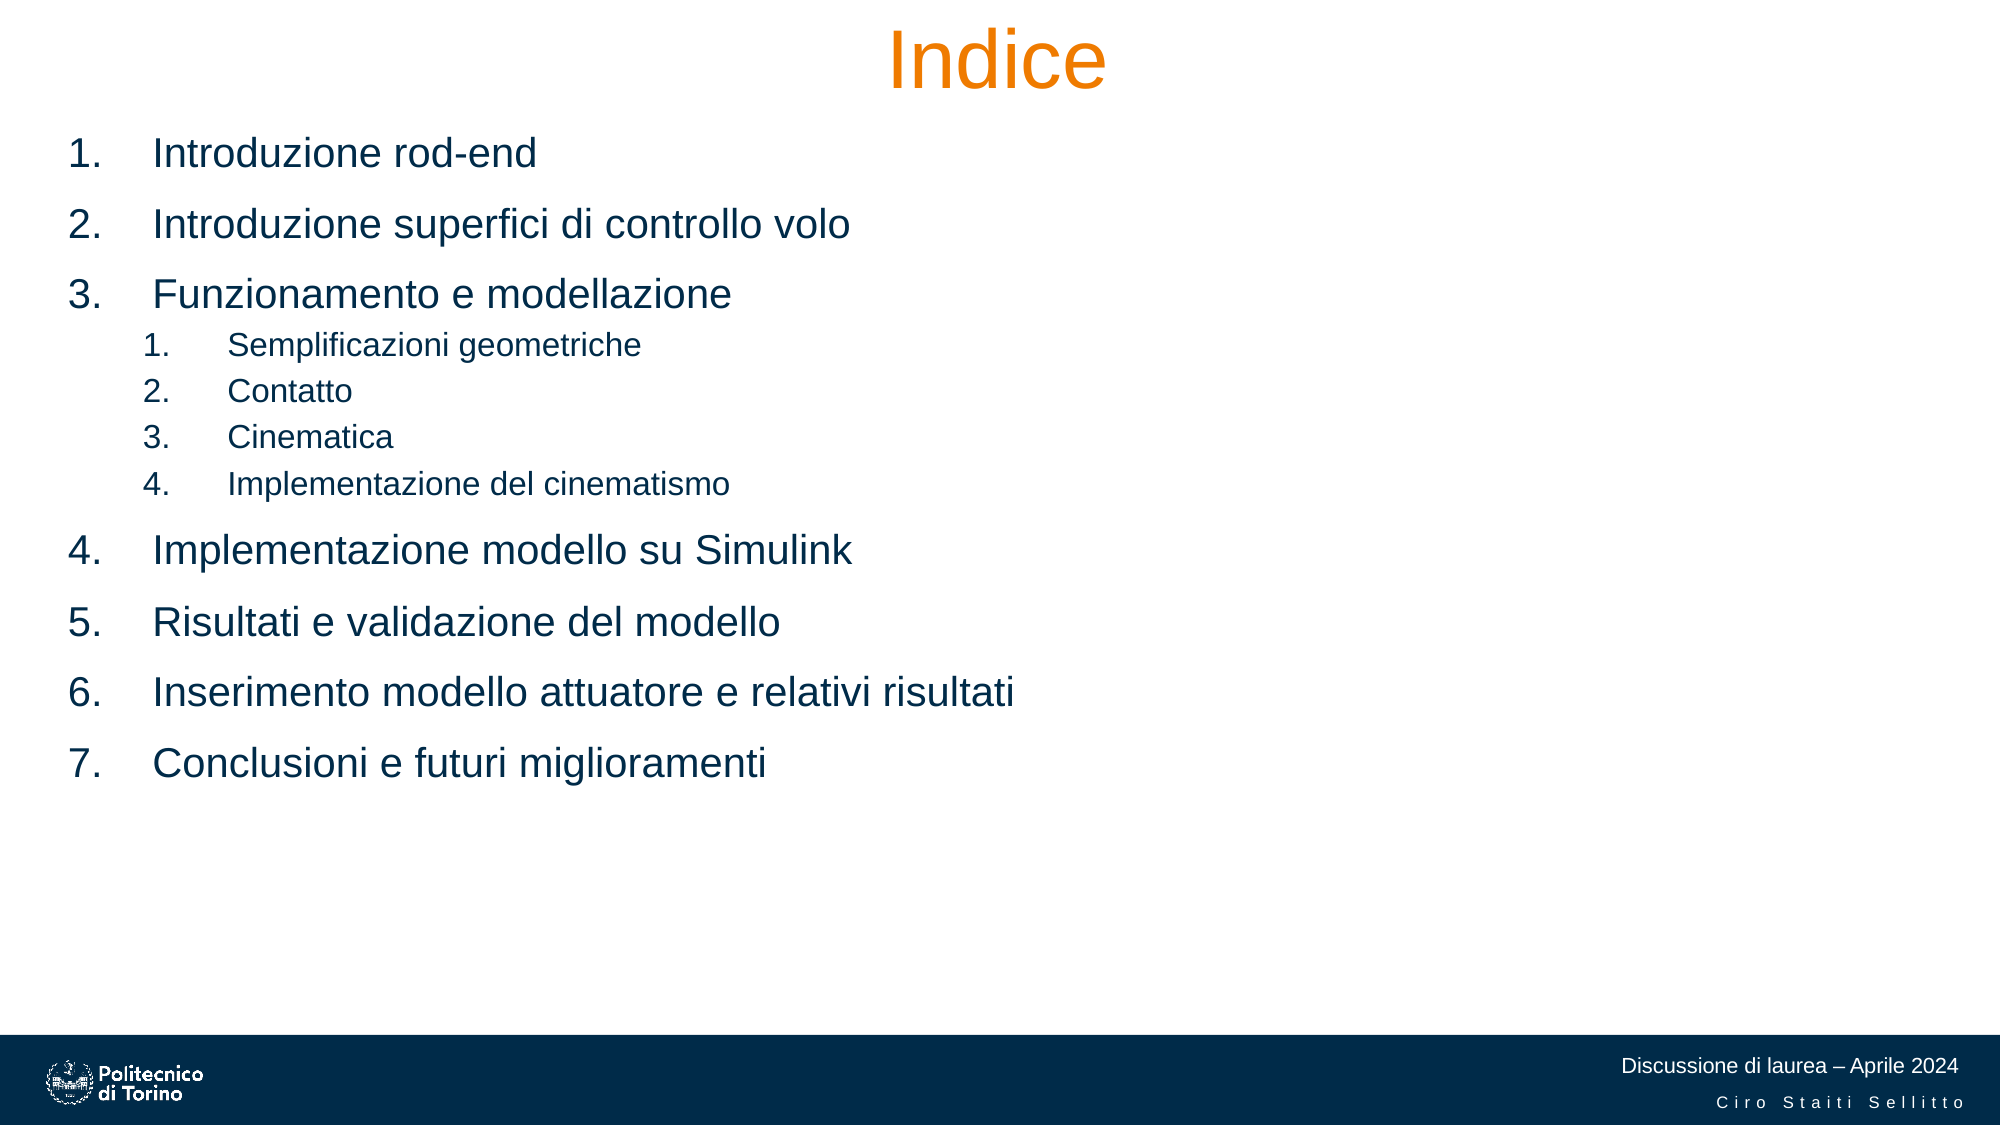

# Indice
Introduzione rod-end
Introduzione superfici di controllo volo
Funzionamento e modellazione
Semplificazioni geometriche
Contatto
Cinematica
Implementazione del cinematismo
Implementazione modello su Simulink
Risultati e validazione del modello
Inserimento modello attuatore e relativi risultati
Conclusioni e futuri miglioramenti
Discussione di laurea – Aprile 2024
Ciro Staiti Sellitto